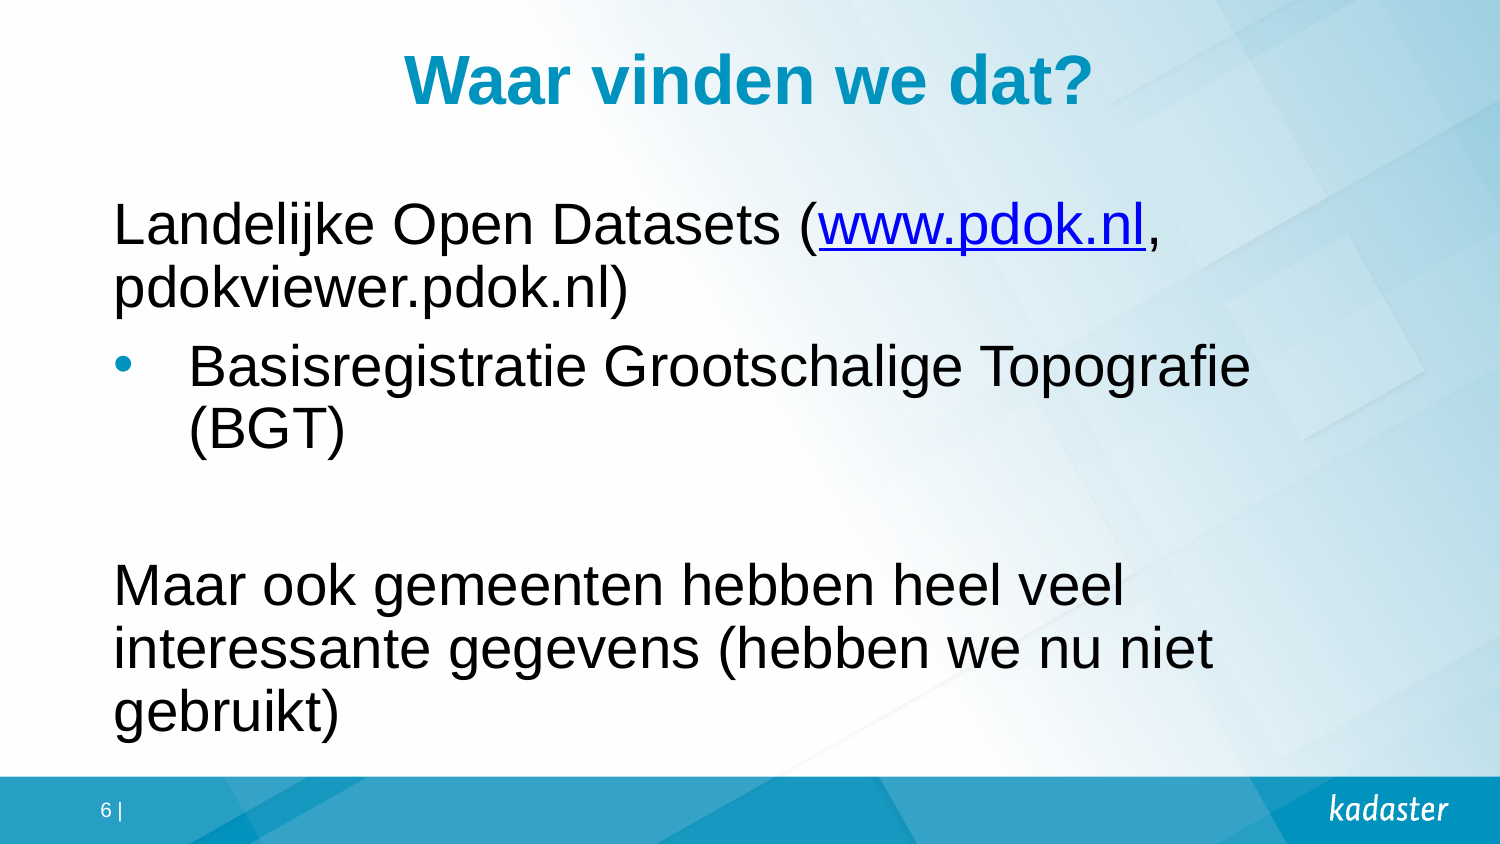

# Waar vinden we dat?
Landelijke Open Datasets (www.pdok.nl, pdokviewer.pdok.nl)
Basisregistratie Grootschalige Topografie (BGT)

Maar ook gemeenten hebben heel veel interessante gegevens (hebben we nu niet gebruikt)